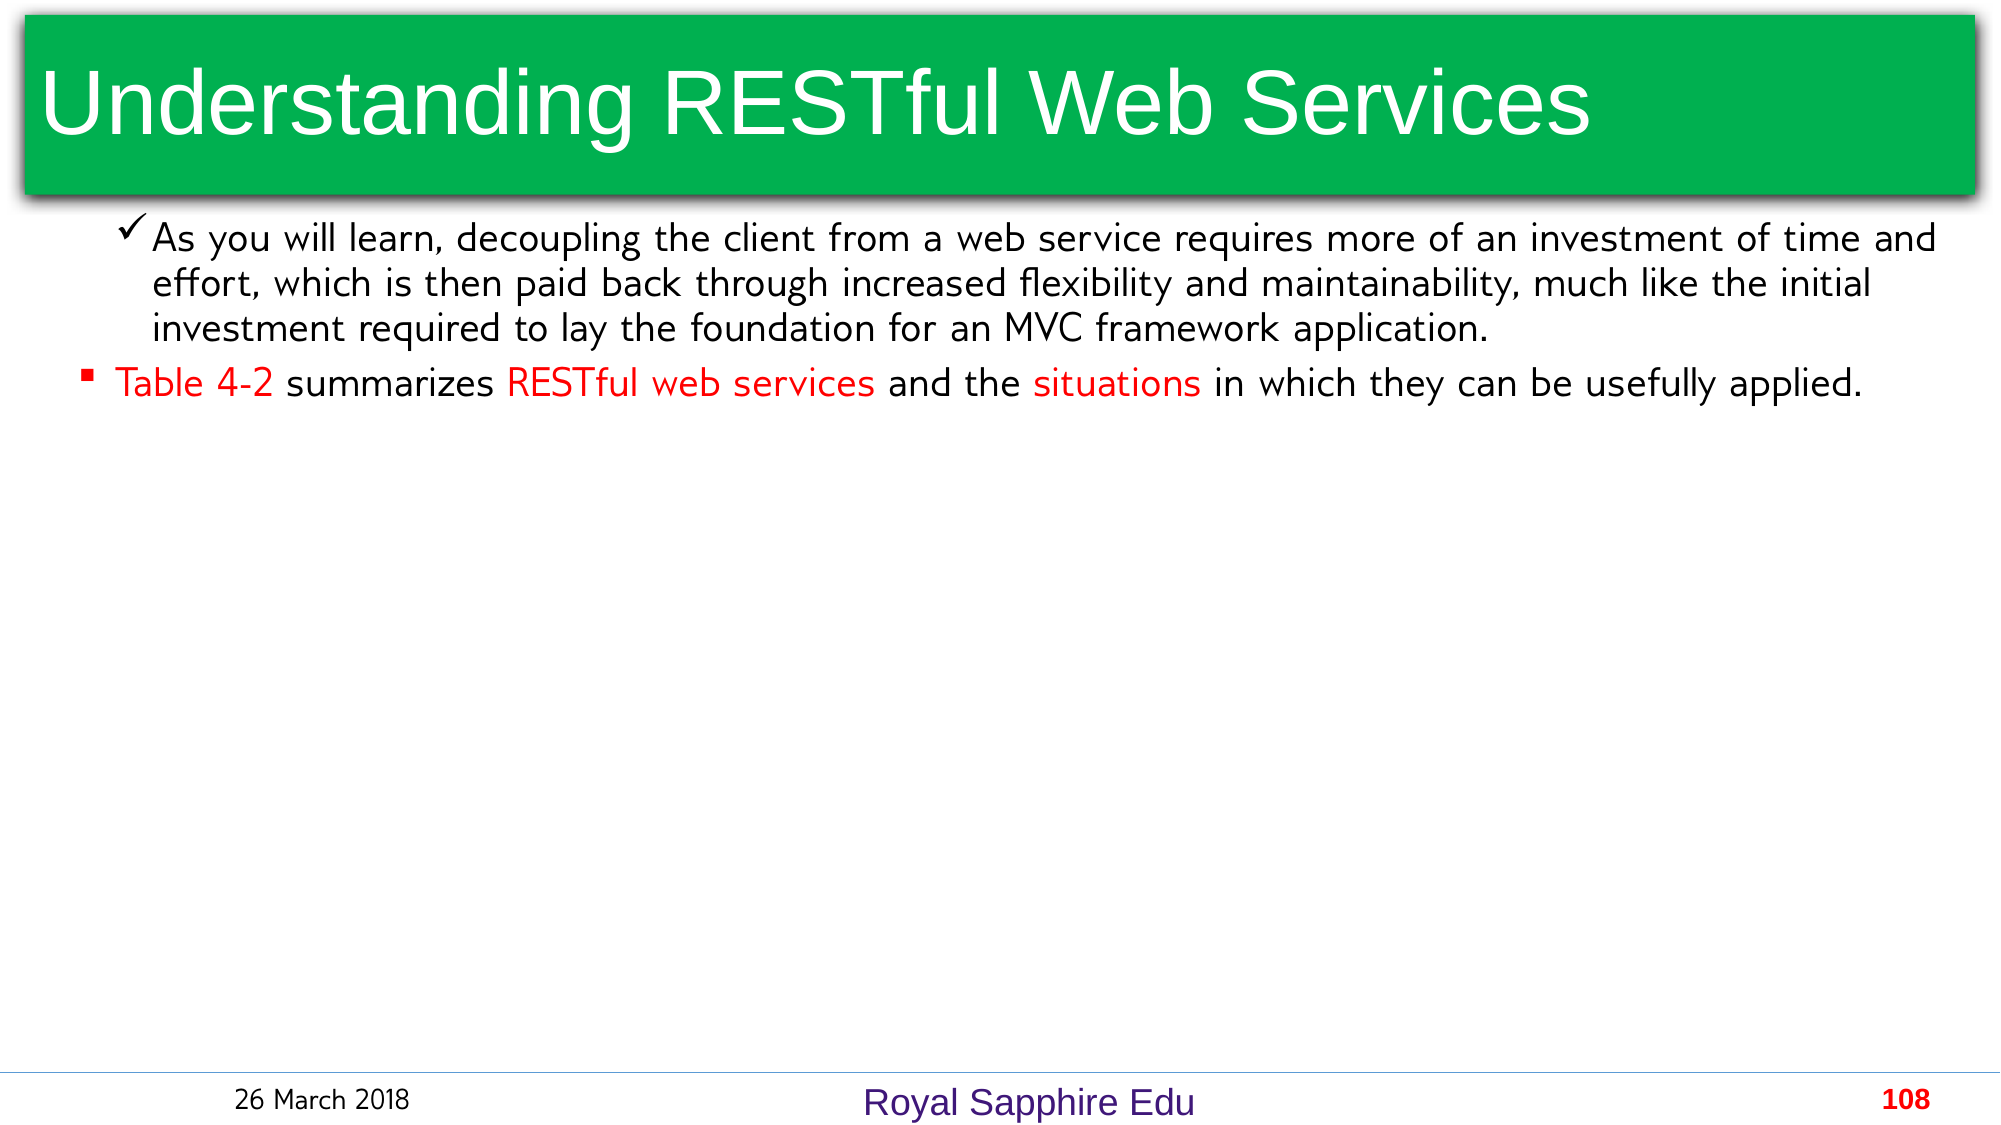

# Understanding RESTful Web Services
As you will learn, decoupling the client from a web service requires more of an investment of time and effort, which is then paid back through increased flexibility and maintainability, much like the initial investment required to lay the foundation for an MVC framework application.
Table 4-2 summarizes RESTful web services and the situations in which they can be usefully applied.
26 March 2018
108